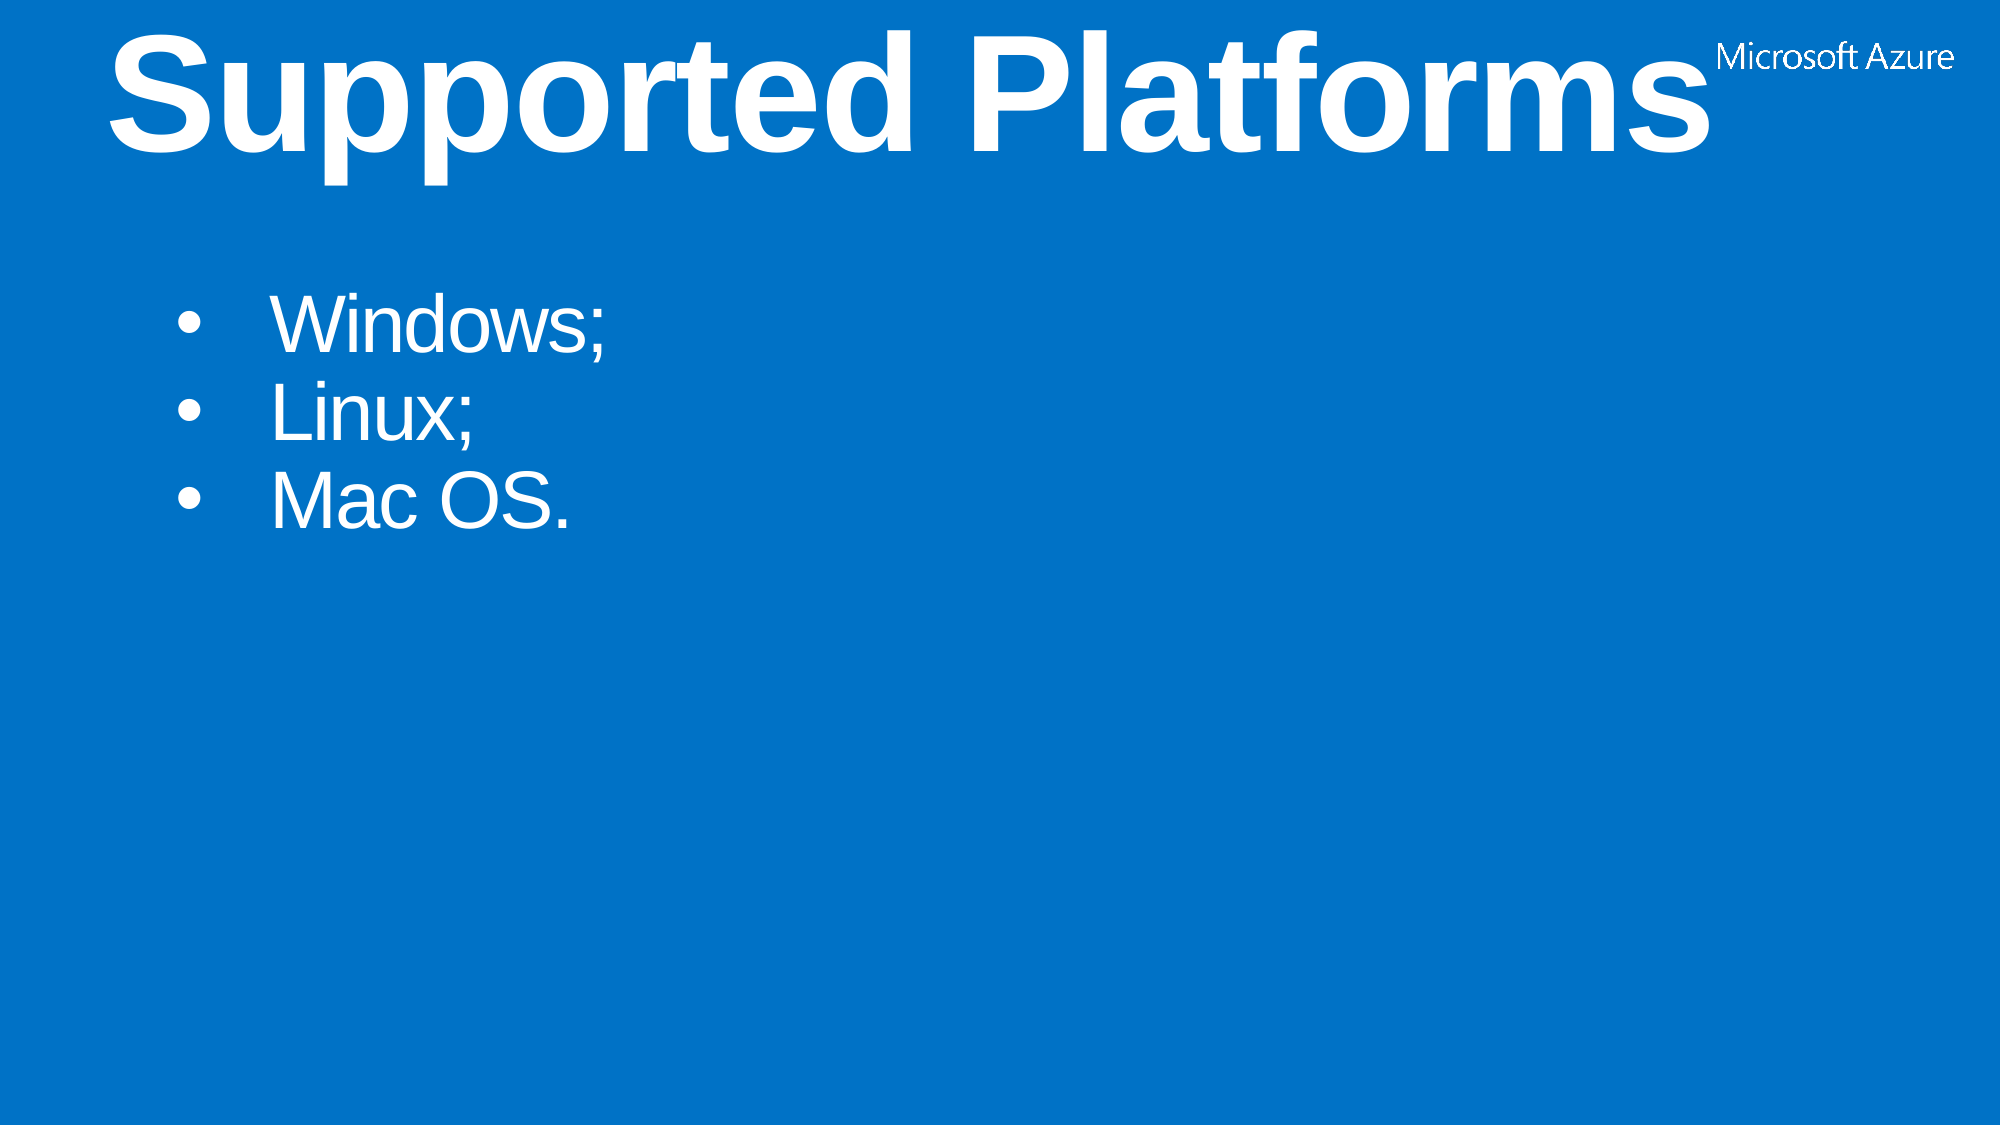

# Supported Platforms
Windows;
Linux;
Mac OS.